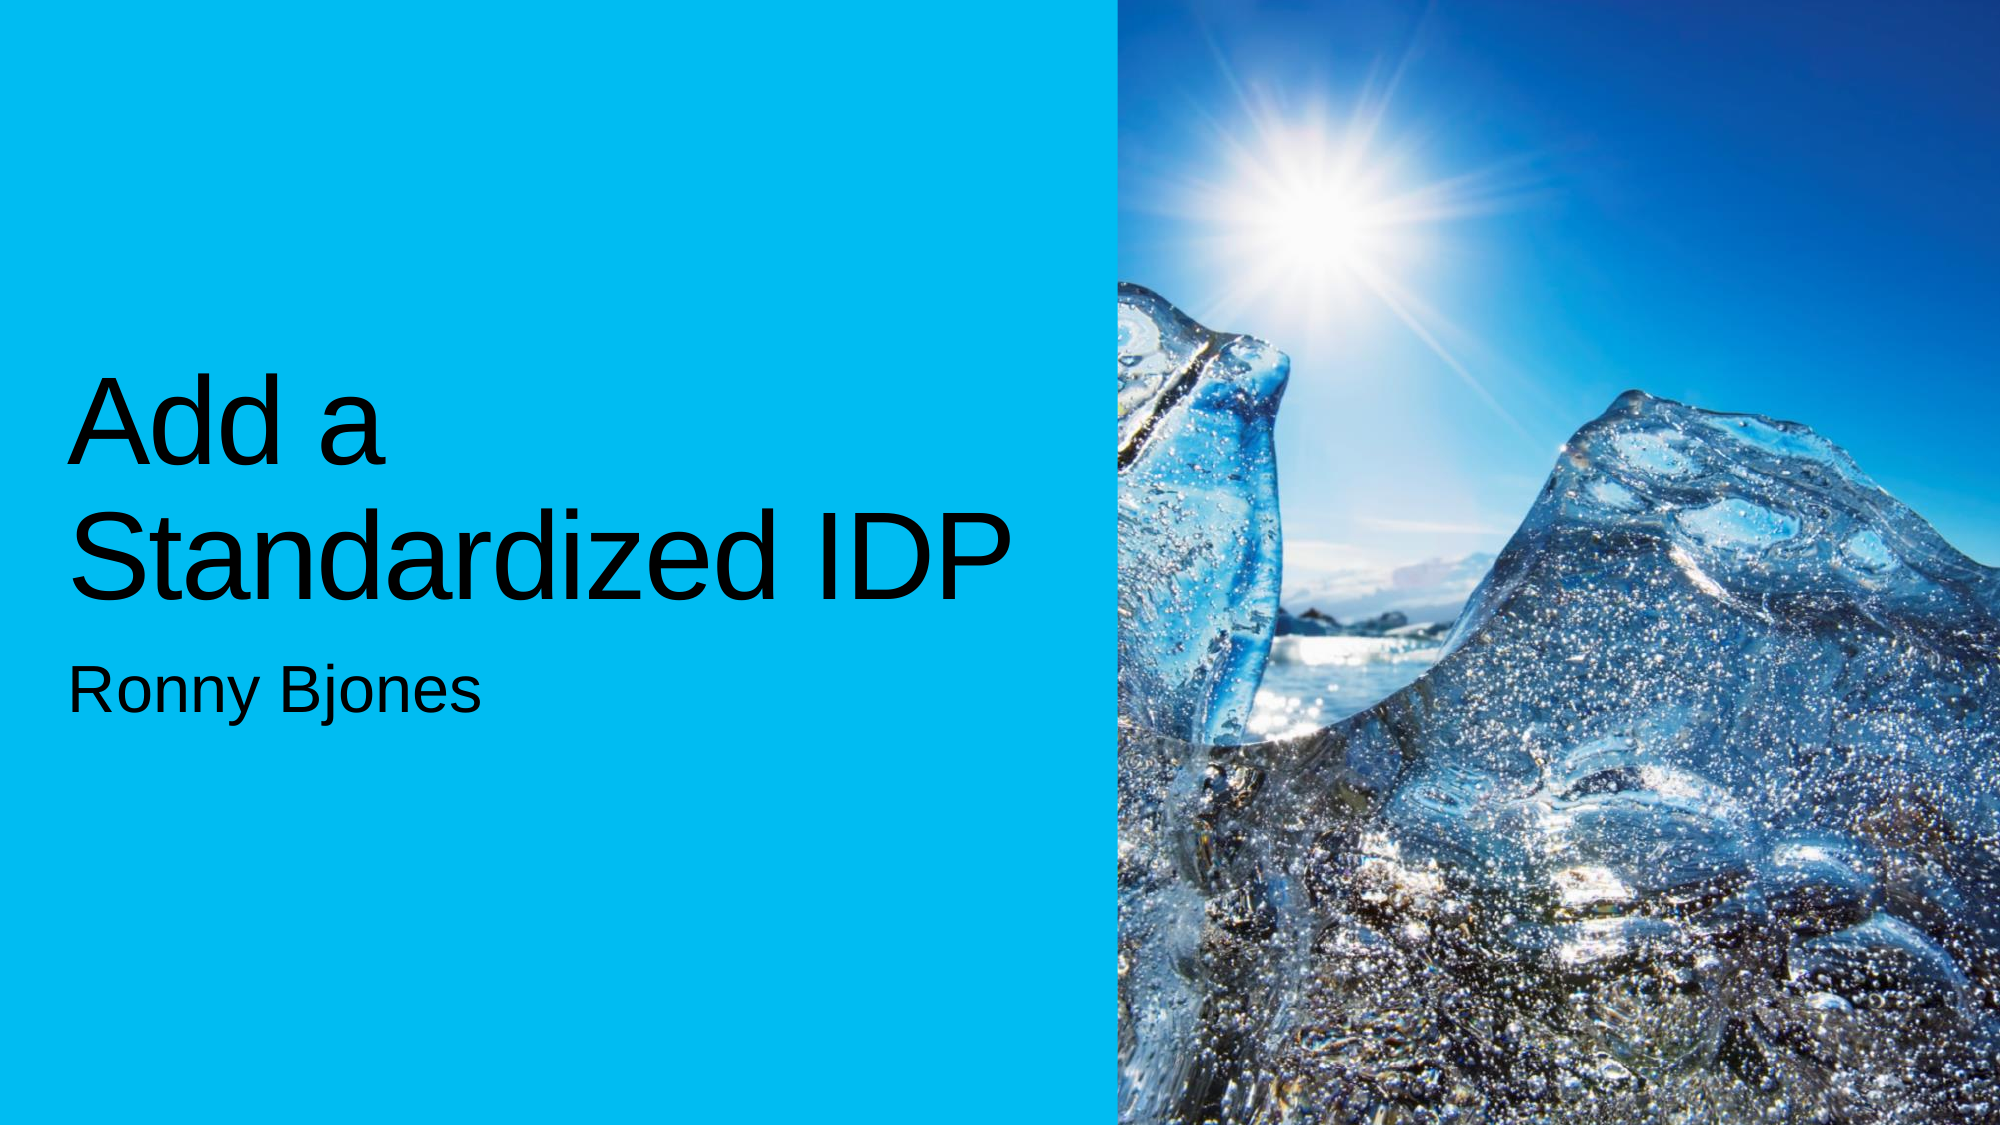

# Add a Standardized IDP
Ronny Bjones